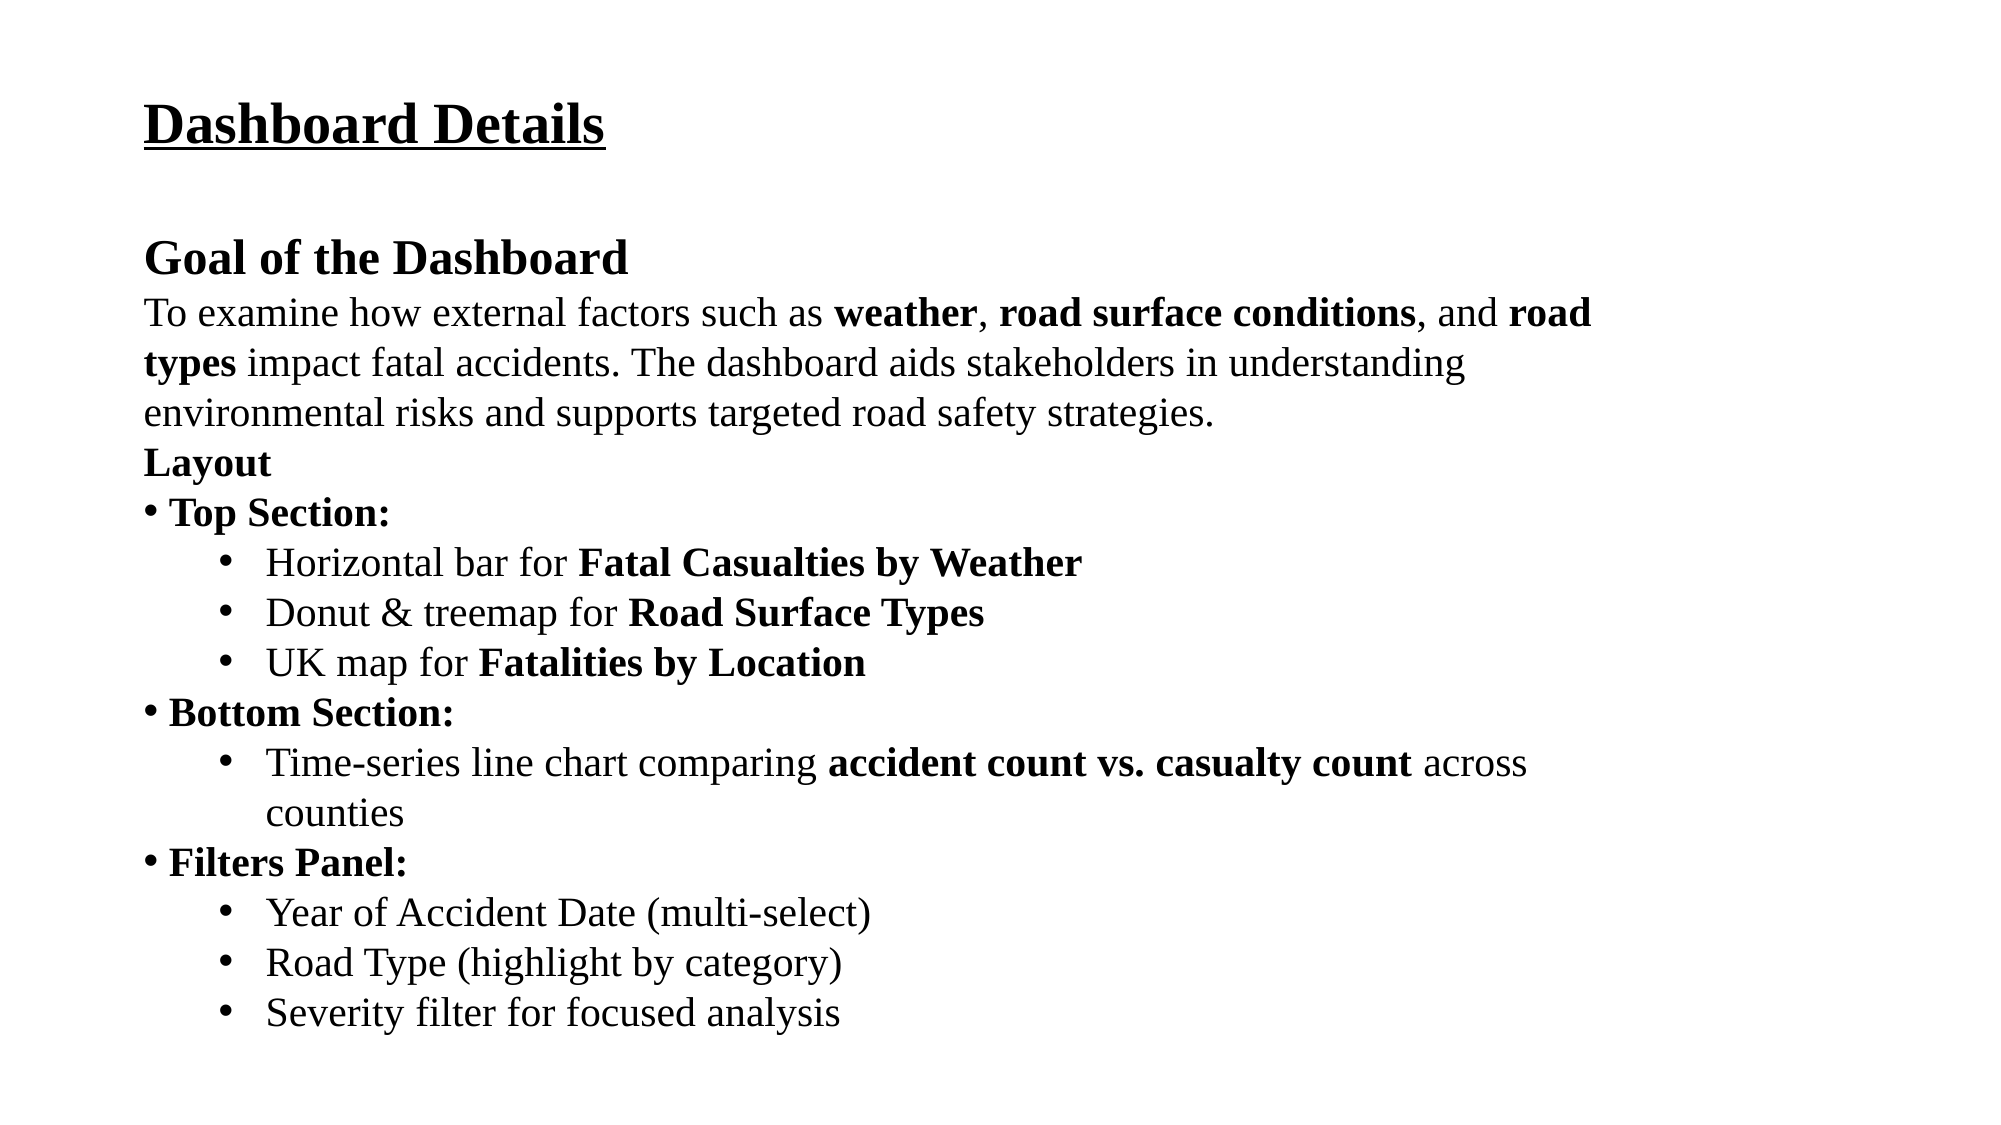

Dashboard Details

Goal of the Dashboard
To examine how external factors such as weather, road surface conditions, and road types impact fatal accidents. The dashboard aids stakeholders in understanding environmental risks and supports targeted road safety strategies.
Layout
 Top Section:
Horizontal bar for Fatal Casualties by Weather
Donut & treemap for Road Surface Types
UK map for Fatalities by Location
 Bottom Section:
Time-series line chart comparing accident count vs. casualty count across counties
 Filters Panel:
Year of Accident Date (multi-select)
Road Type (highlight by category)
Severity filter for focused analysis